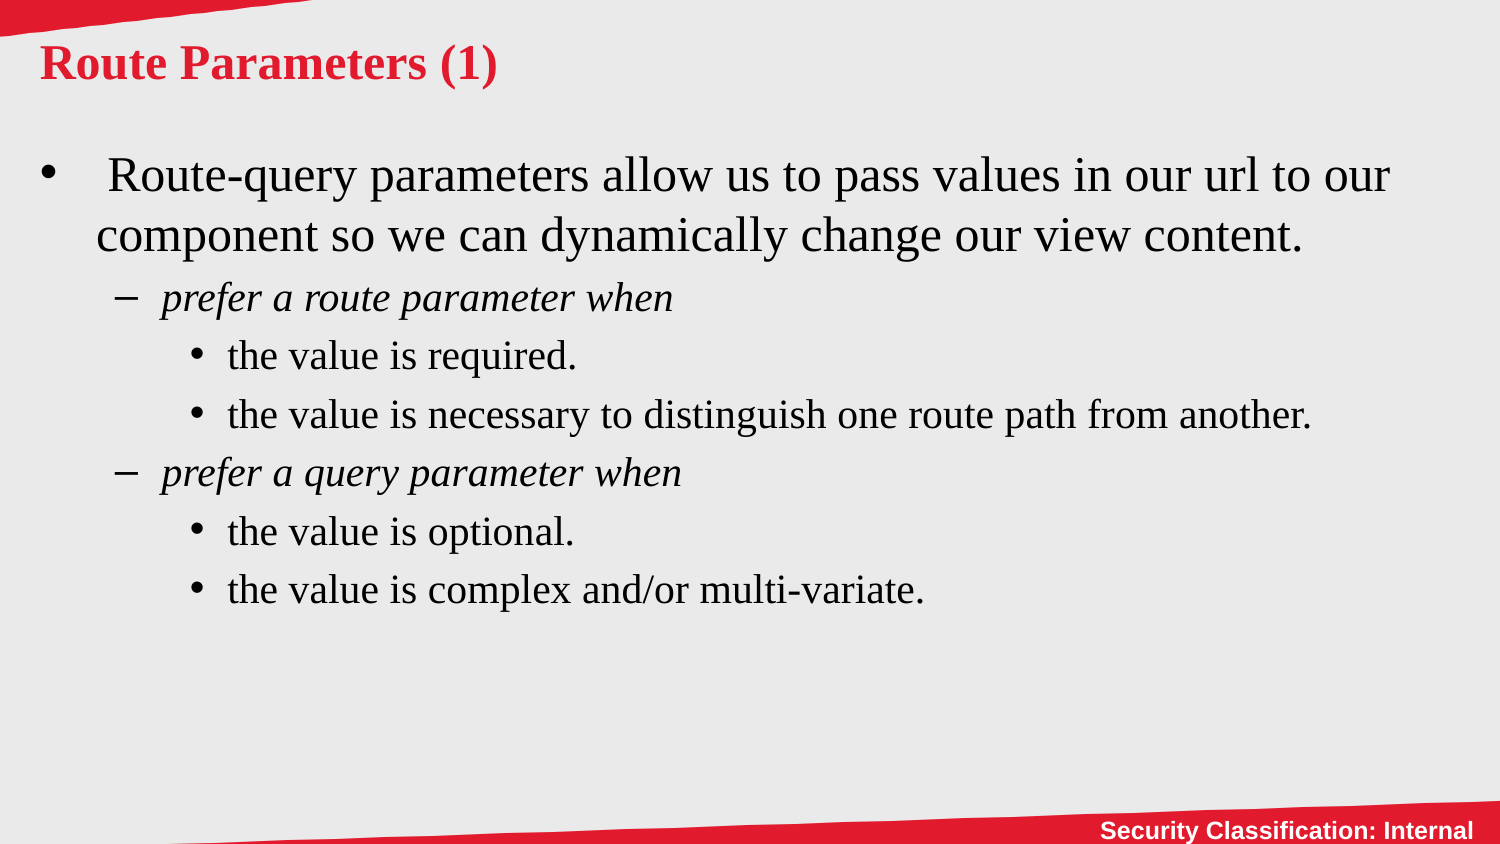

# Route Parameters (1)
 Route-query parameters allow us to pass values in our url to our component so we can dynamically change our view content.
prefer a route parameter when
the value is required.
the value is necessary to distinguish one route path from another.
prefer a query parameter when
the value is optional.
the value is complex and/or multi-variate.